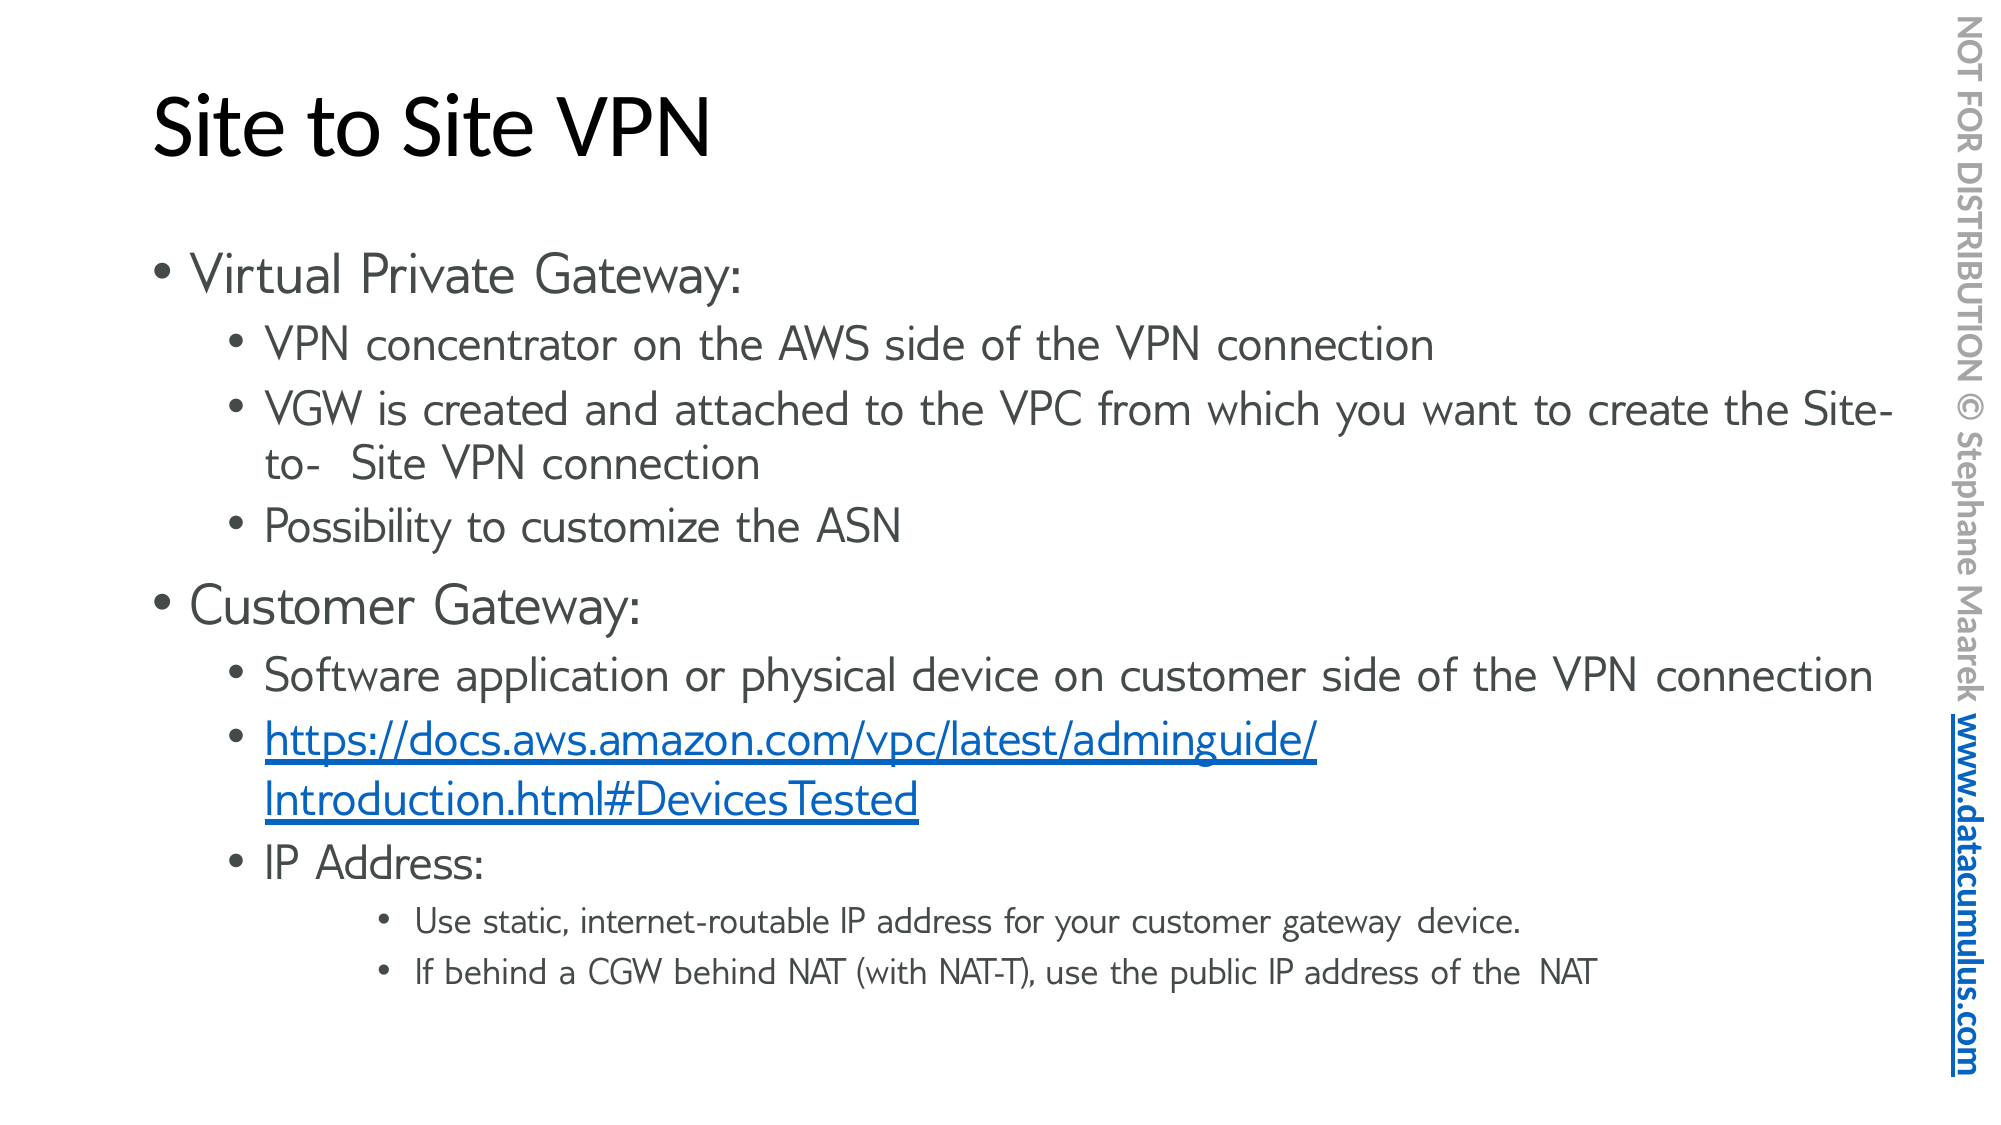

NOT FOR DISTRIBUTION © Stephane Maarek www.datacumulus.com
# Site to Site VPN
Virtual Private Gateway:
VPN concentrator on the AWS side of the VPN connection
VGW is created and attached to the VPC from which you want to create the Site-to-  Site VPN connection
Possibility to customize the ASN
Customer Gateway:
Software application or physical device on customer side of the VPN connection
https://docs.aws.amazon.com/vpc/latest/adminguide/Introduction.html#DevicesTested
IP Address:
Use static, internet-routable IP address for your customer gateway device.
If behind a CGW behind NAT (with NAT-T), use the public IP address of the NAT
© Stephane Maarek